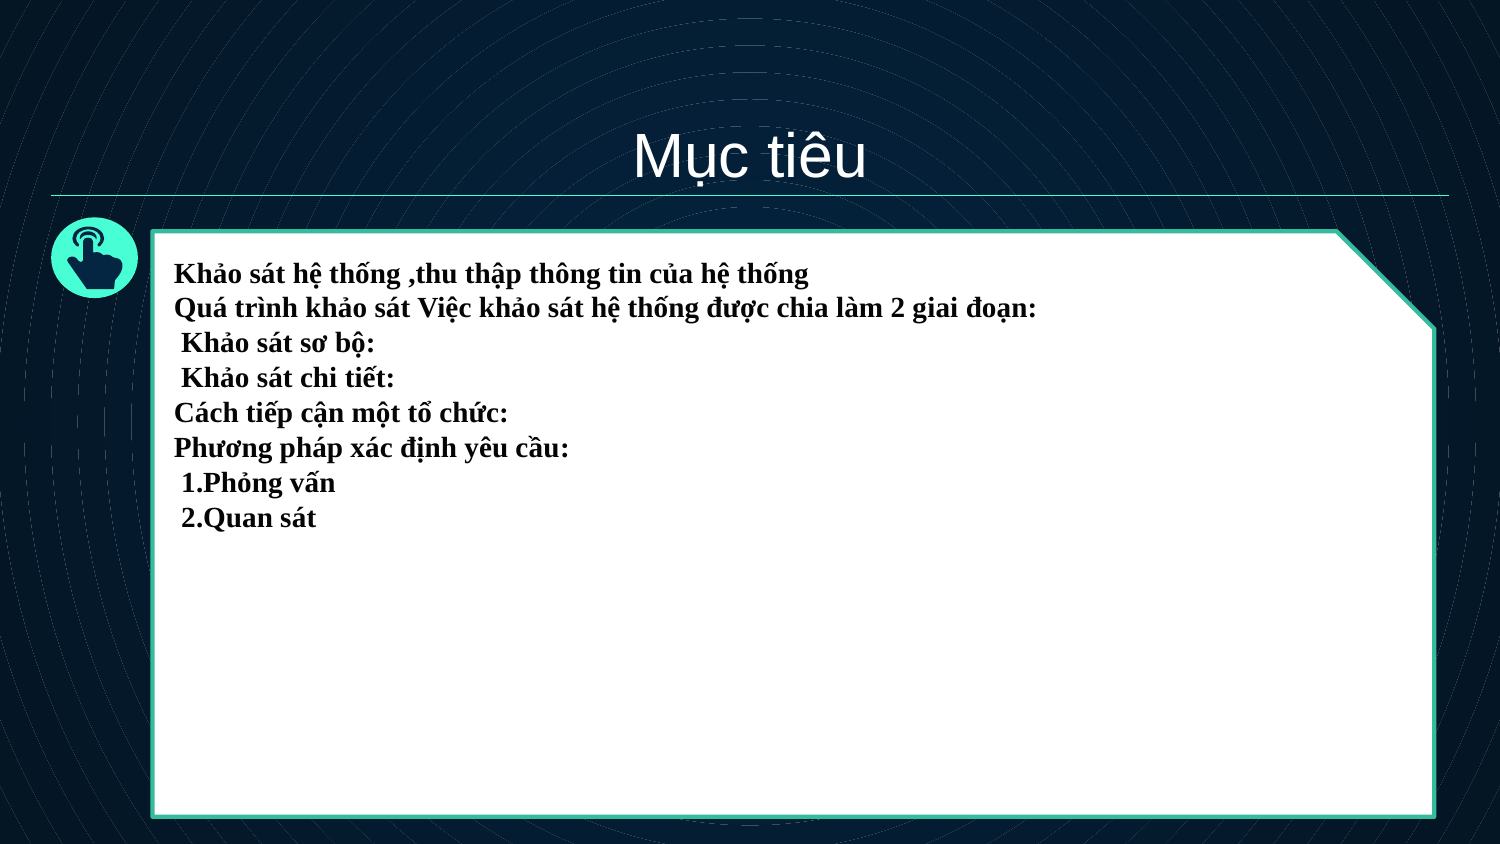

Mục tiêu

Khảo sát hệ thống ,thu thập thông tin của hệ thống
Quá trình khảo sát Việc khảo sát hệ thống được chia làm 2 giai đoạn:
 Khảo sát sơ bộ:
 Khảo sát chi tiết:
Cách tiếp cận một tổ chức:
Phương pháp xác định yêu cầu:
 1.Phỏng vấn
 2.Quan sát